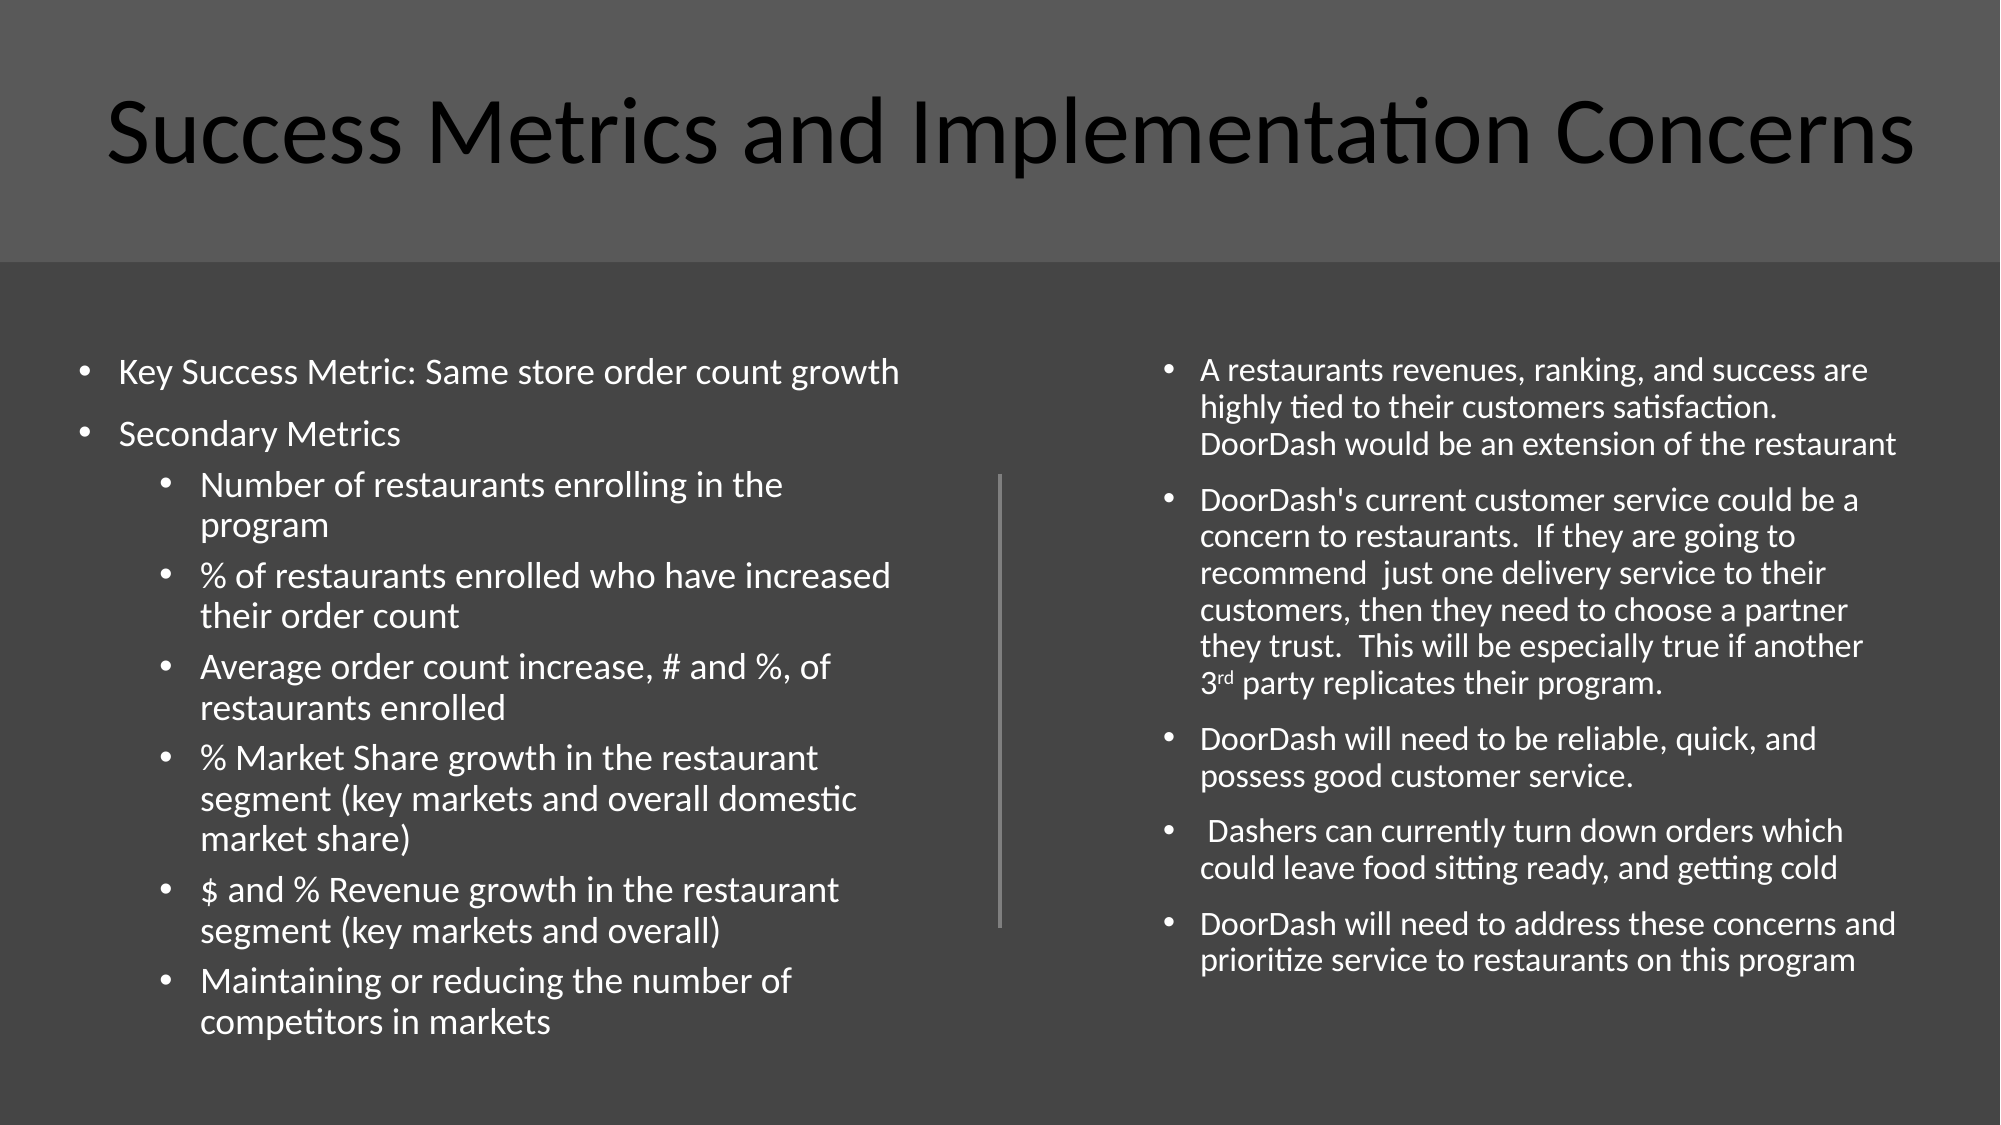

Success Metrics and Implementation Concerns
Key Success Metric: Same store order count growth
Secondary Metrics
Number of restaurants enrolling in the program
% of restaurants enrolled who have increased their order count
Average order count increase, # and %, of restaurants enrolled
% Market Share growth in the restaurant segment (key markets and overall domestic market share)
$ and % Revenue growth in the restaurant segment (key markets and overall)
Maintaining or reducing the number of competitors in markets

A restaurants revenues, ranking, and success are highly tied to their customers satisfaction. DoorDash would be an extension of the restaurant
DoorDash's current customer service could be a concern to restaurants.  If they are going to recommend  just one delivery service to their customers, then they need to choose a partner they trust.  This will be especially true if another 3rd party replicates their program.
DoorDash will need to be reliable, quick, and possess good customer service.
 Dashers can currently turn down orders which could leave food sitting ready, and getting cold
DoorDash will need to address these concerns and prioritize service to restaurants on this program